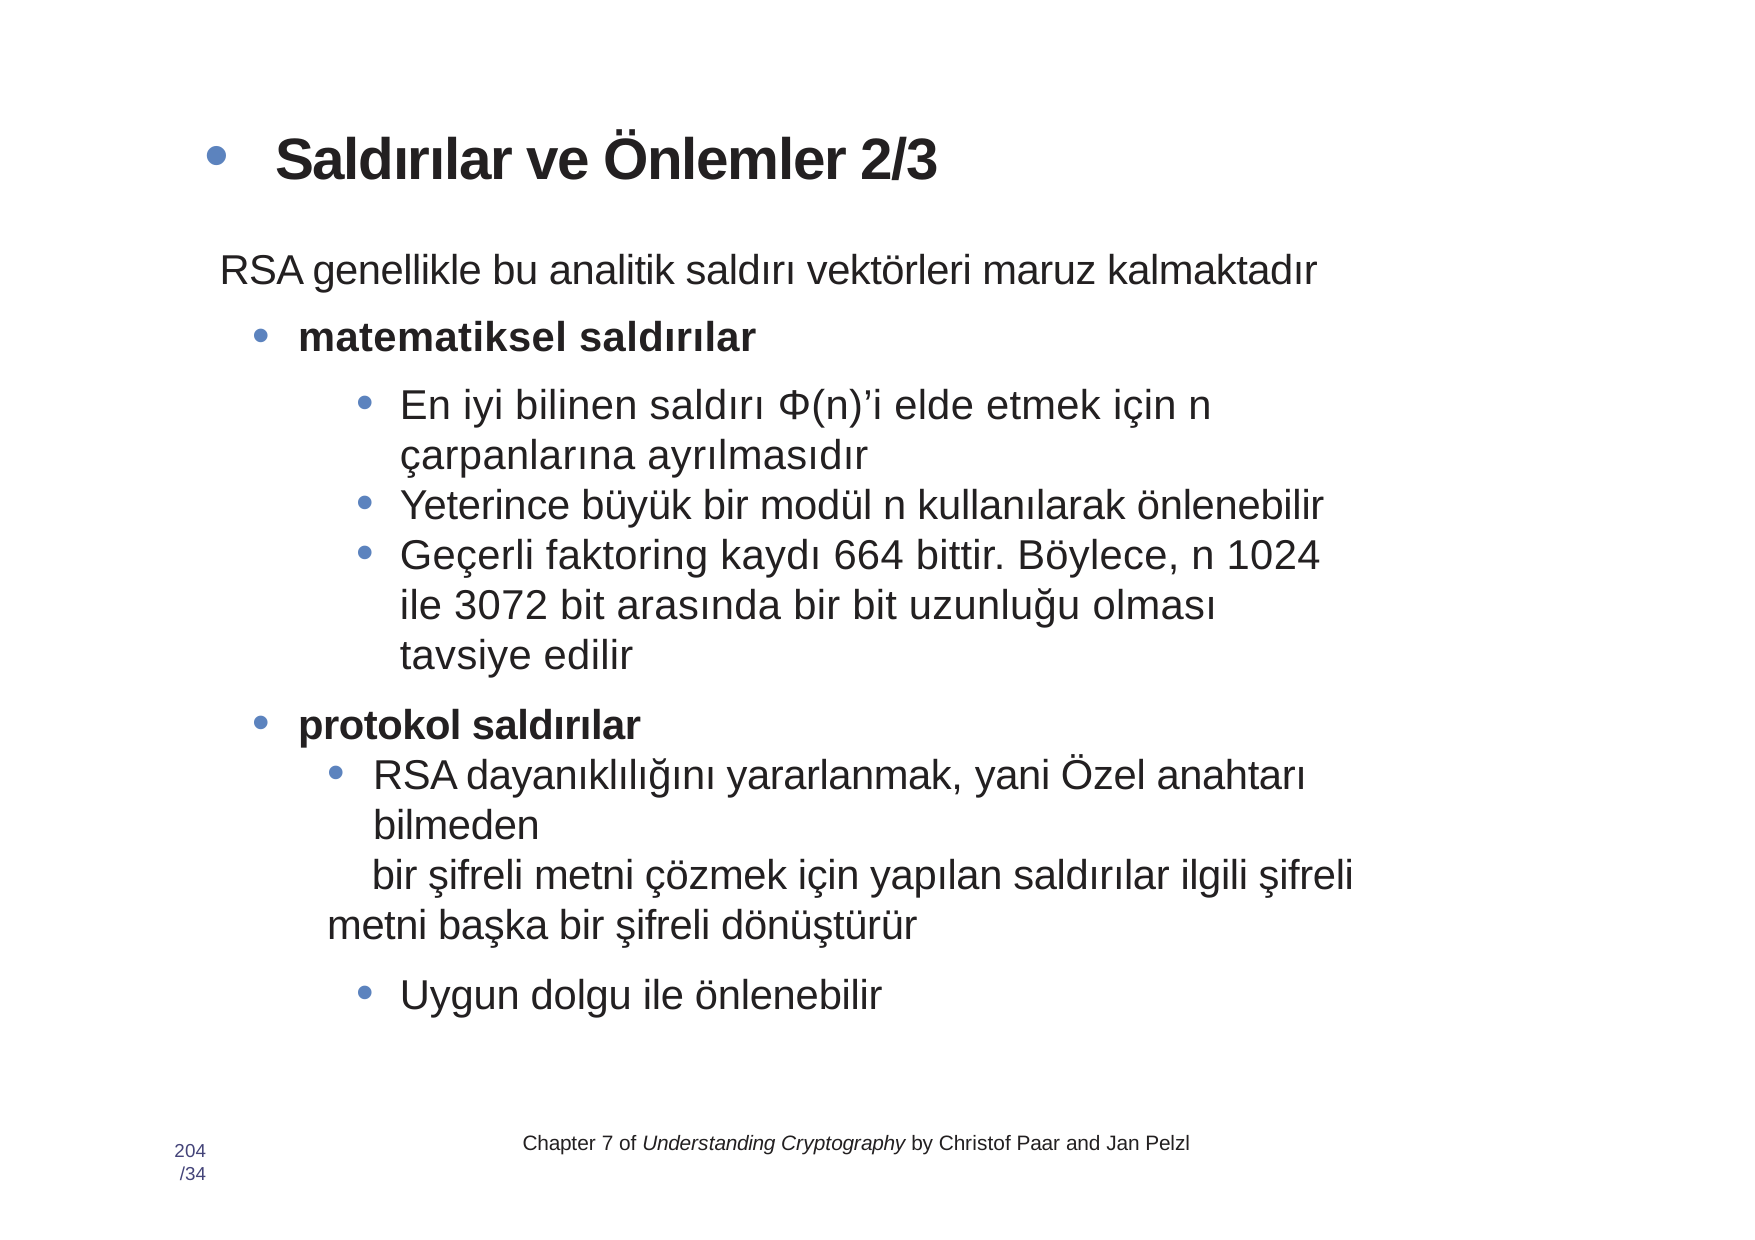

# •Saldırılar ve Önlemler 2/3
RSA genellikle bu analitik saldırı vektörleri maruz kalmaktadır

matematiksel saldırılar

En iyi bilinen saldırı Φ(n)’i elde etmek için n çarpanlarına ayrılmasıdır
Yeterince büyük bir modül n kullanılarak önlenebilir
Geçerli faktoring kaydı 664 bittir. Böylece, n 1024 ile 3072 bit arasında bir bit uzunluğu olması tavsiye edilir

protokol saldırılar
RSA dayanıklılığını yararlanmak, yani Özel anahtarı bilmeden
    bir şifreli metni çözmek için yapılan saldırılar ilgili şifreli metni başka bir şifreli dönüştürür

Uygun dolgu ile önlenebilir
Chapter 7 of Understanding Cryptography by Christof Paar and Jan Pelzl
204 /34